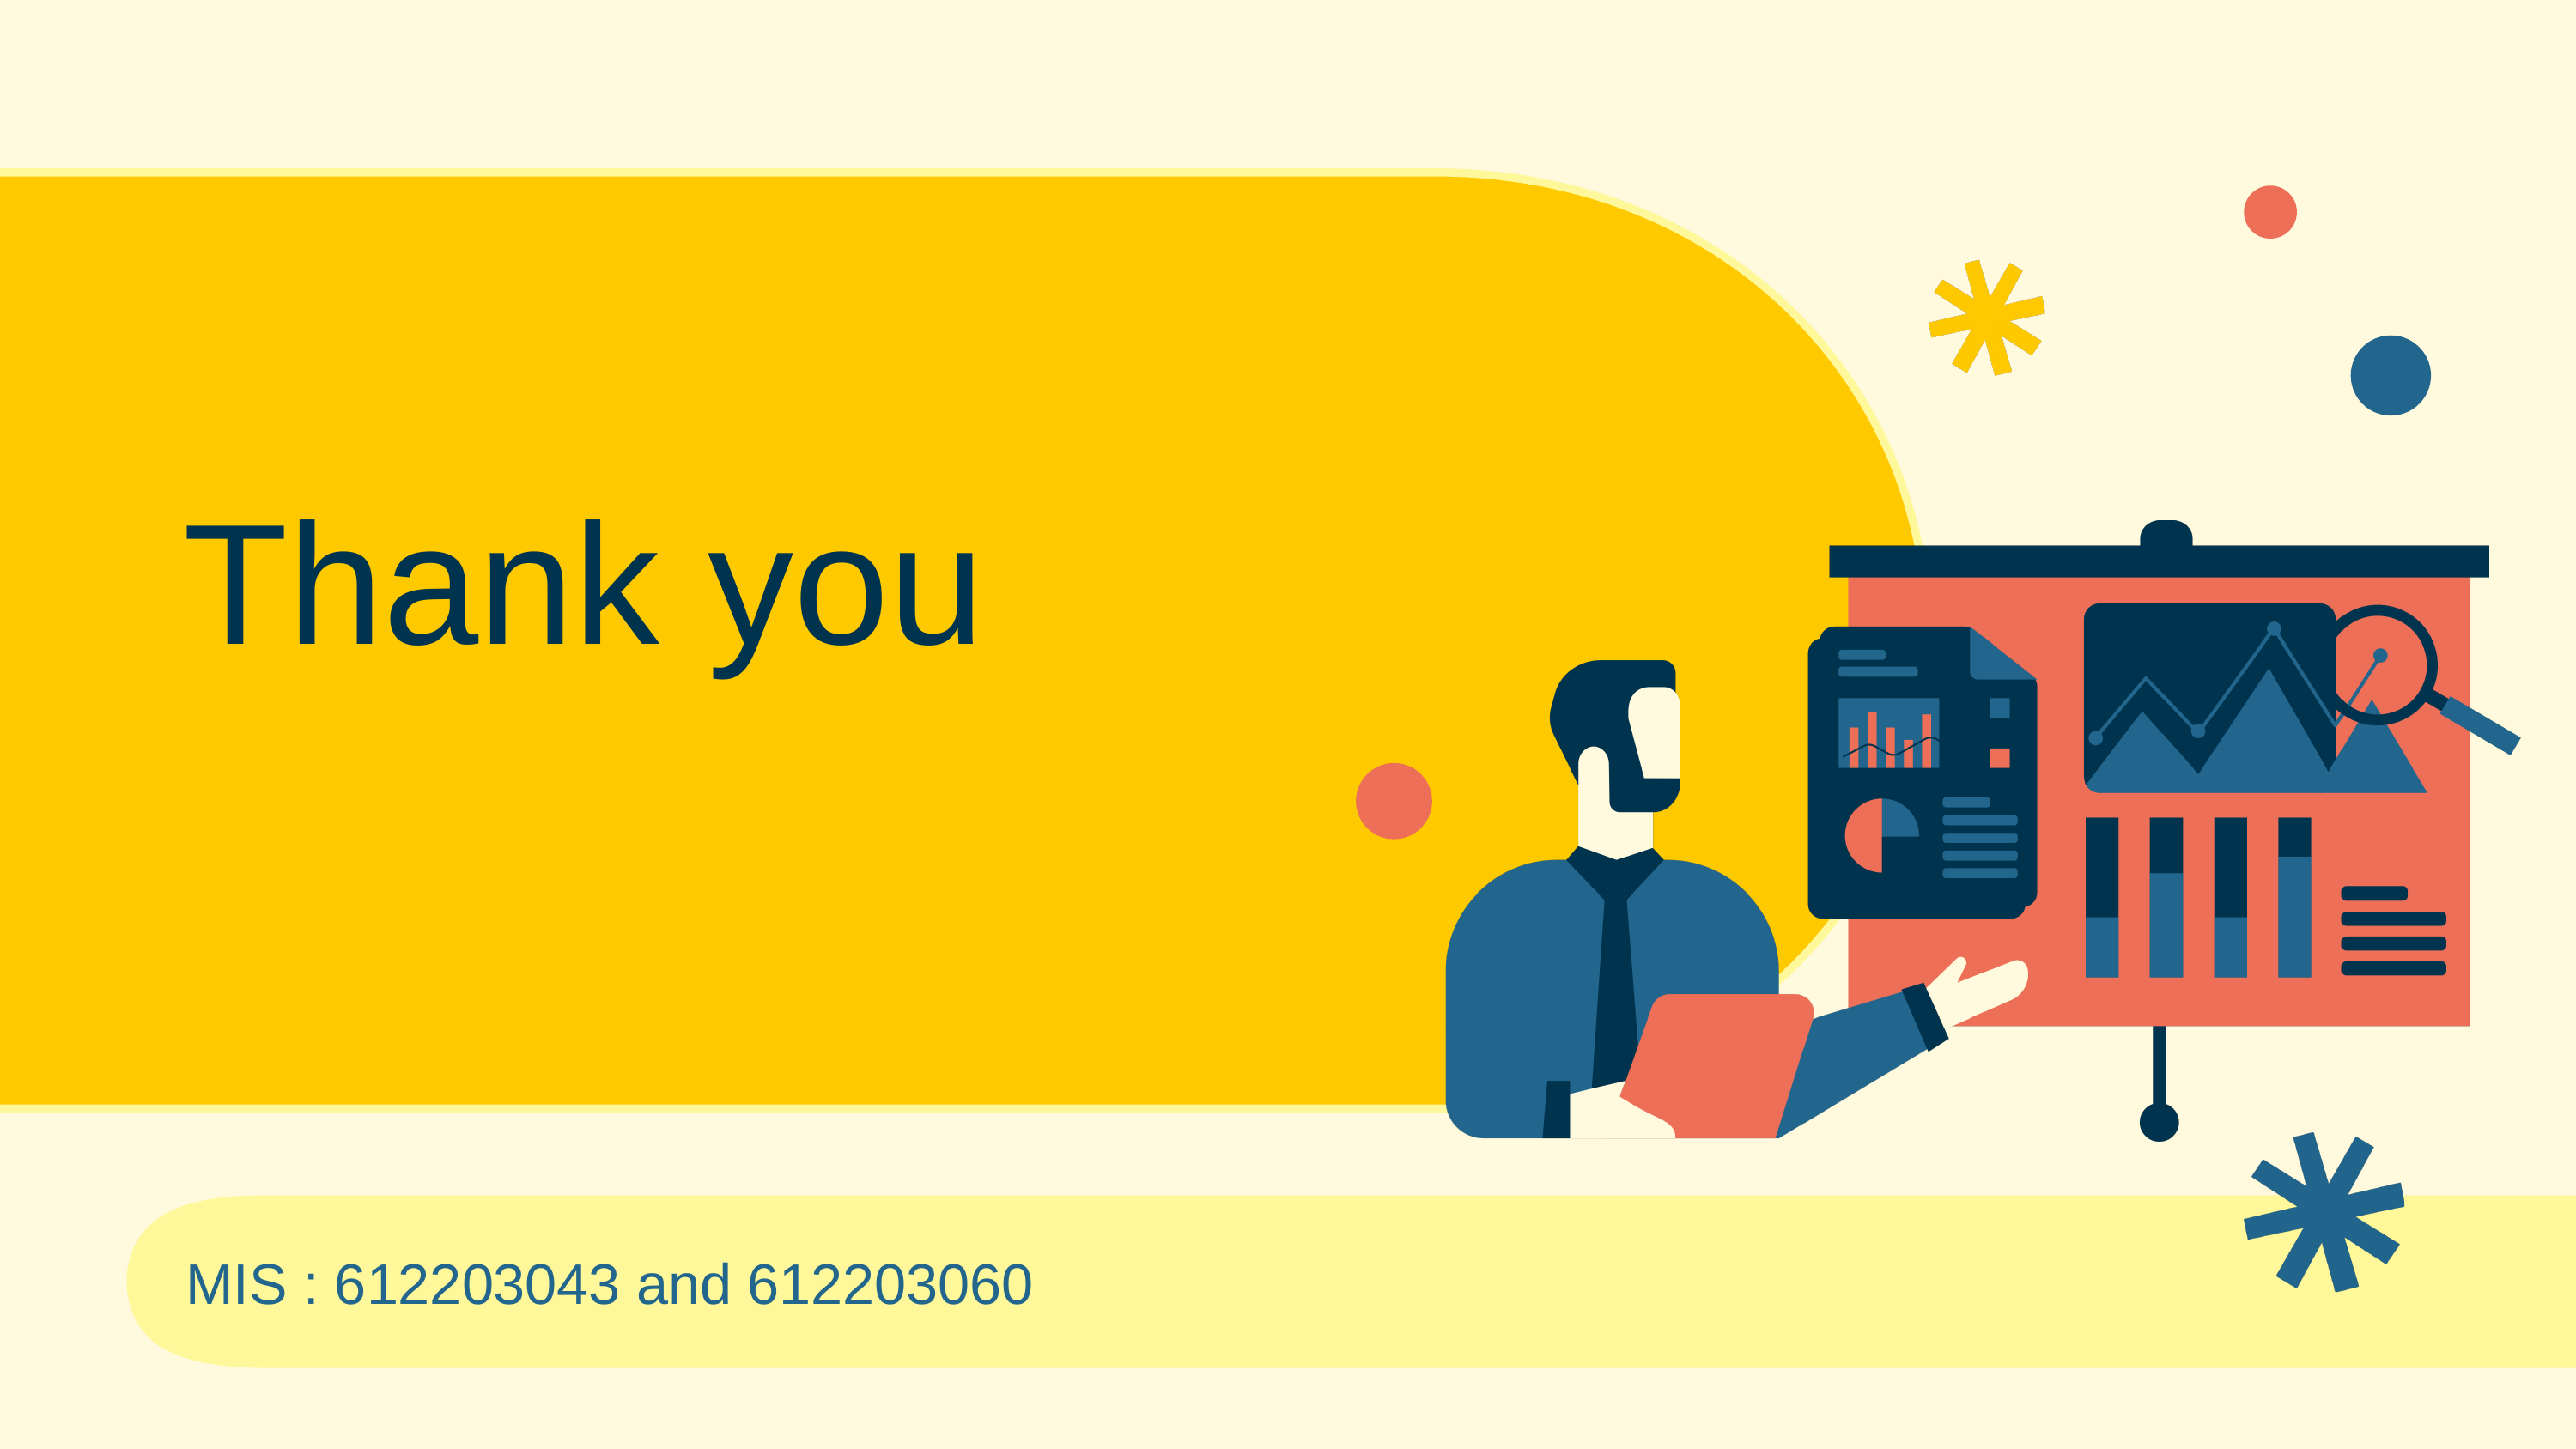

Thank you

MIS : 612203043 and 612203060